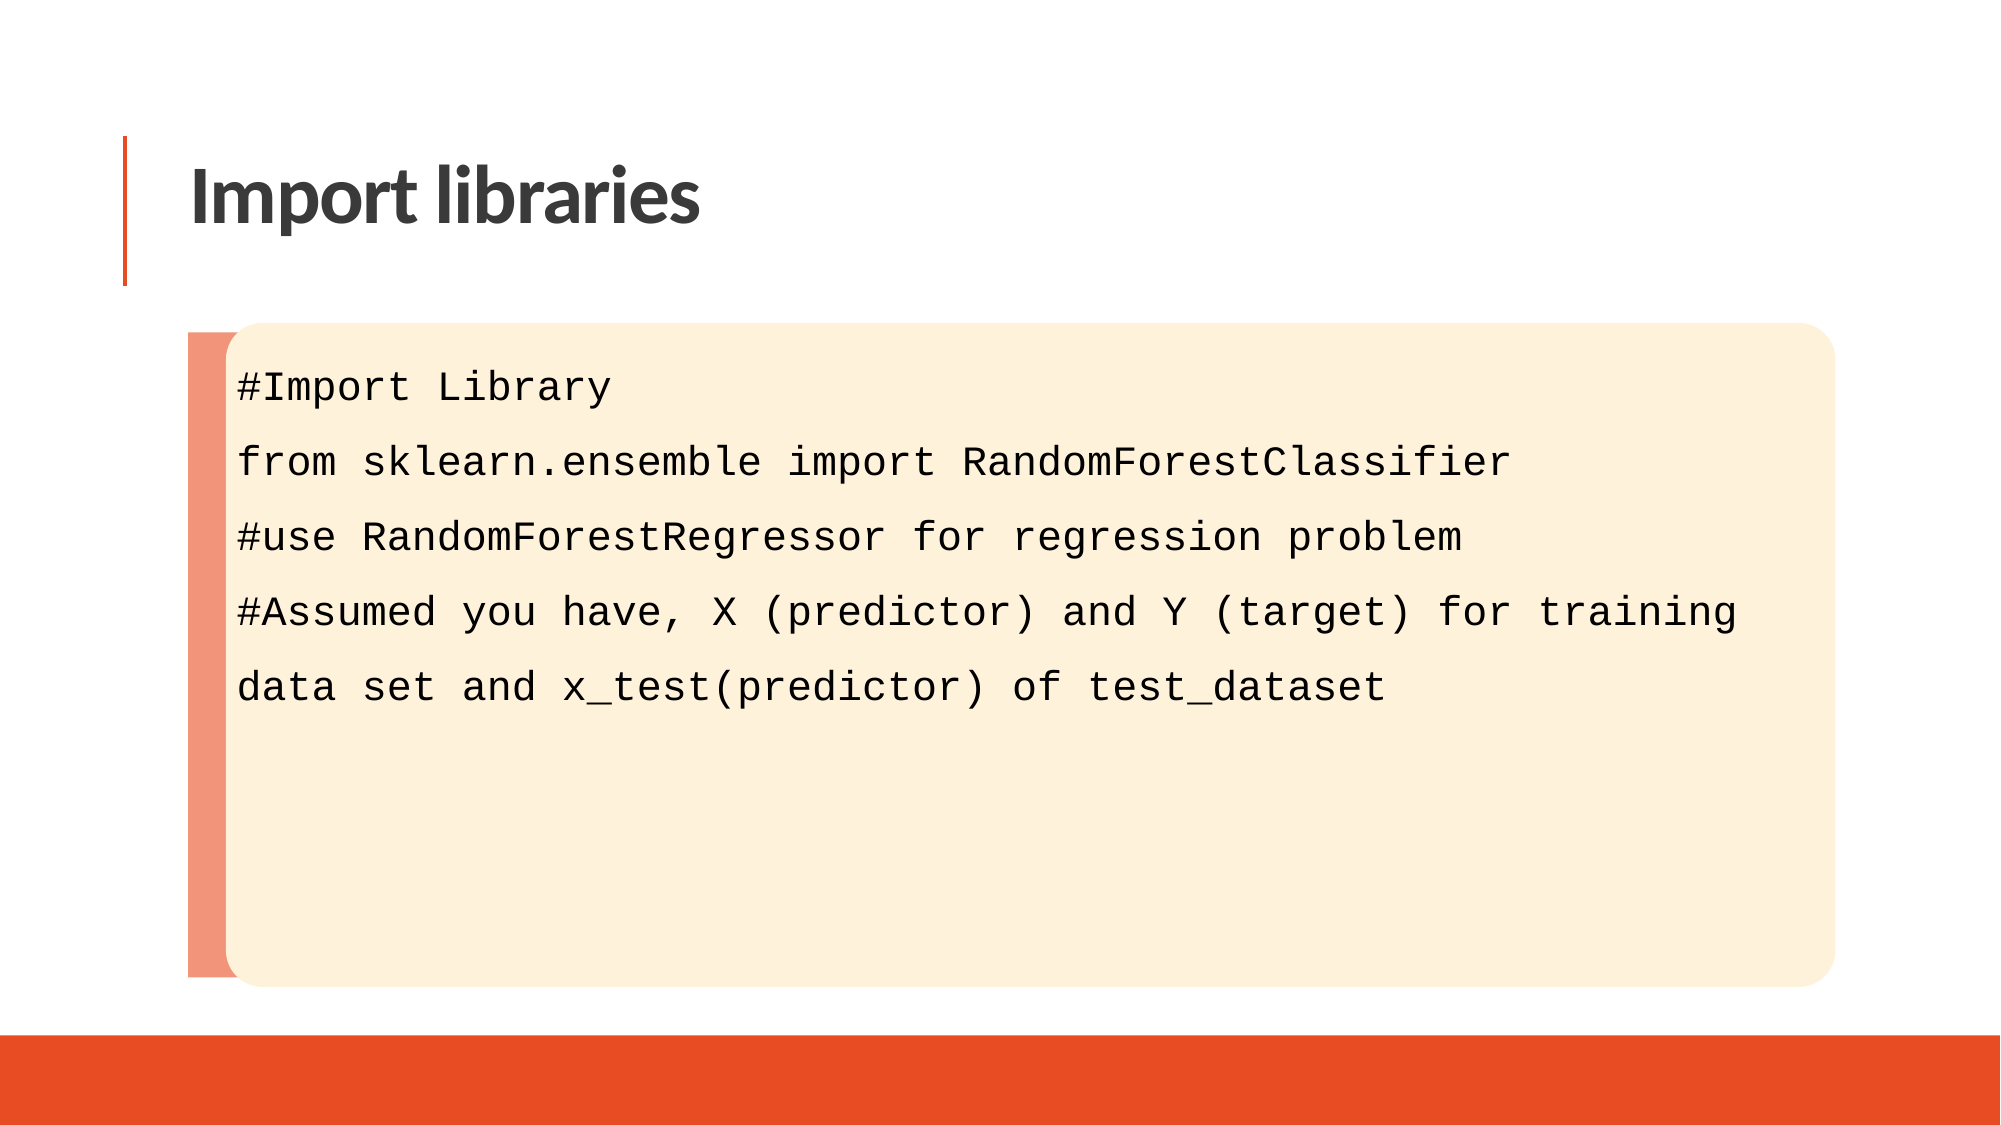

Import libraries
#Import Library
from sklearn.ensemble import RandomForestClassifier
#use RandomForestRegressor for regression problem
#Assumed you have, X (predictor) and Y (target) for training data set and x_test(predictor) of test_dataset